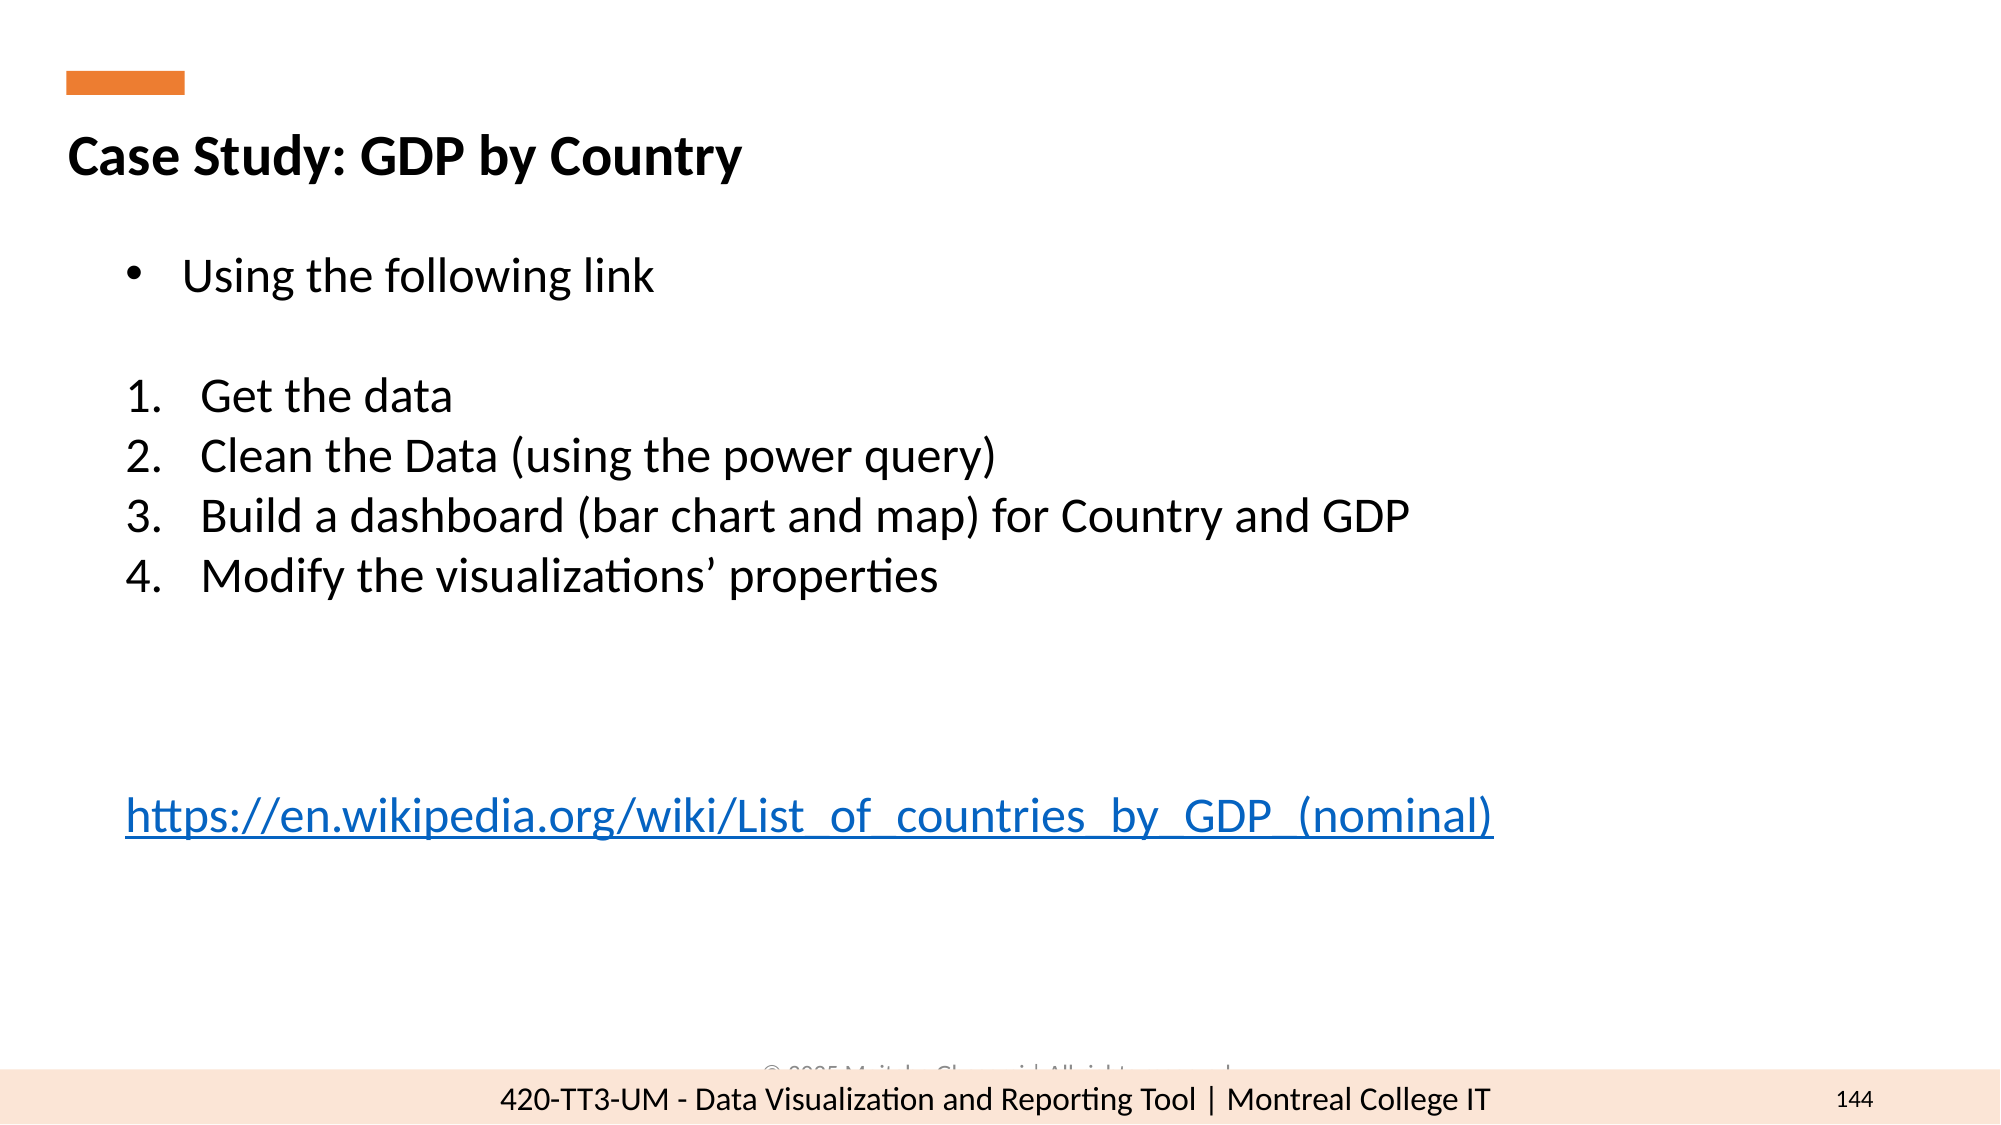

Case Study: GDP by Country
Using the following link

Get the data
Clean the Data (using the power query)
Build a dashboard (bar chart and map) for Country and GDP
Modify the visualizations’ properties

https://en.wikipedia.org/wiki/List_of_countries_by_GDP_(nominal)

© 2025 Mojtaba Ghasemi | All rights reserved.
144
420-TT3-UM - Data Visualization and Reporting Tool | Montreal College IT